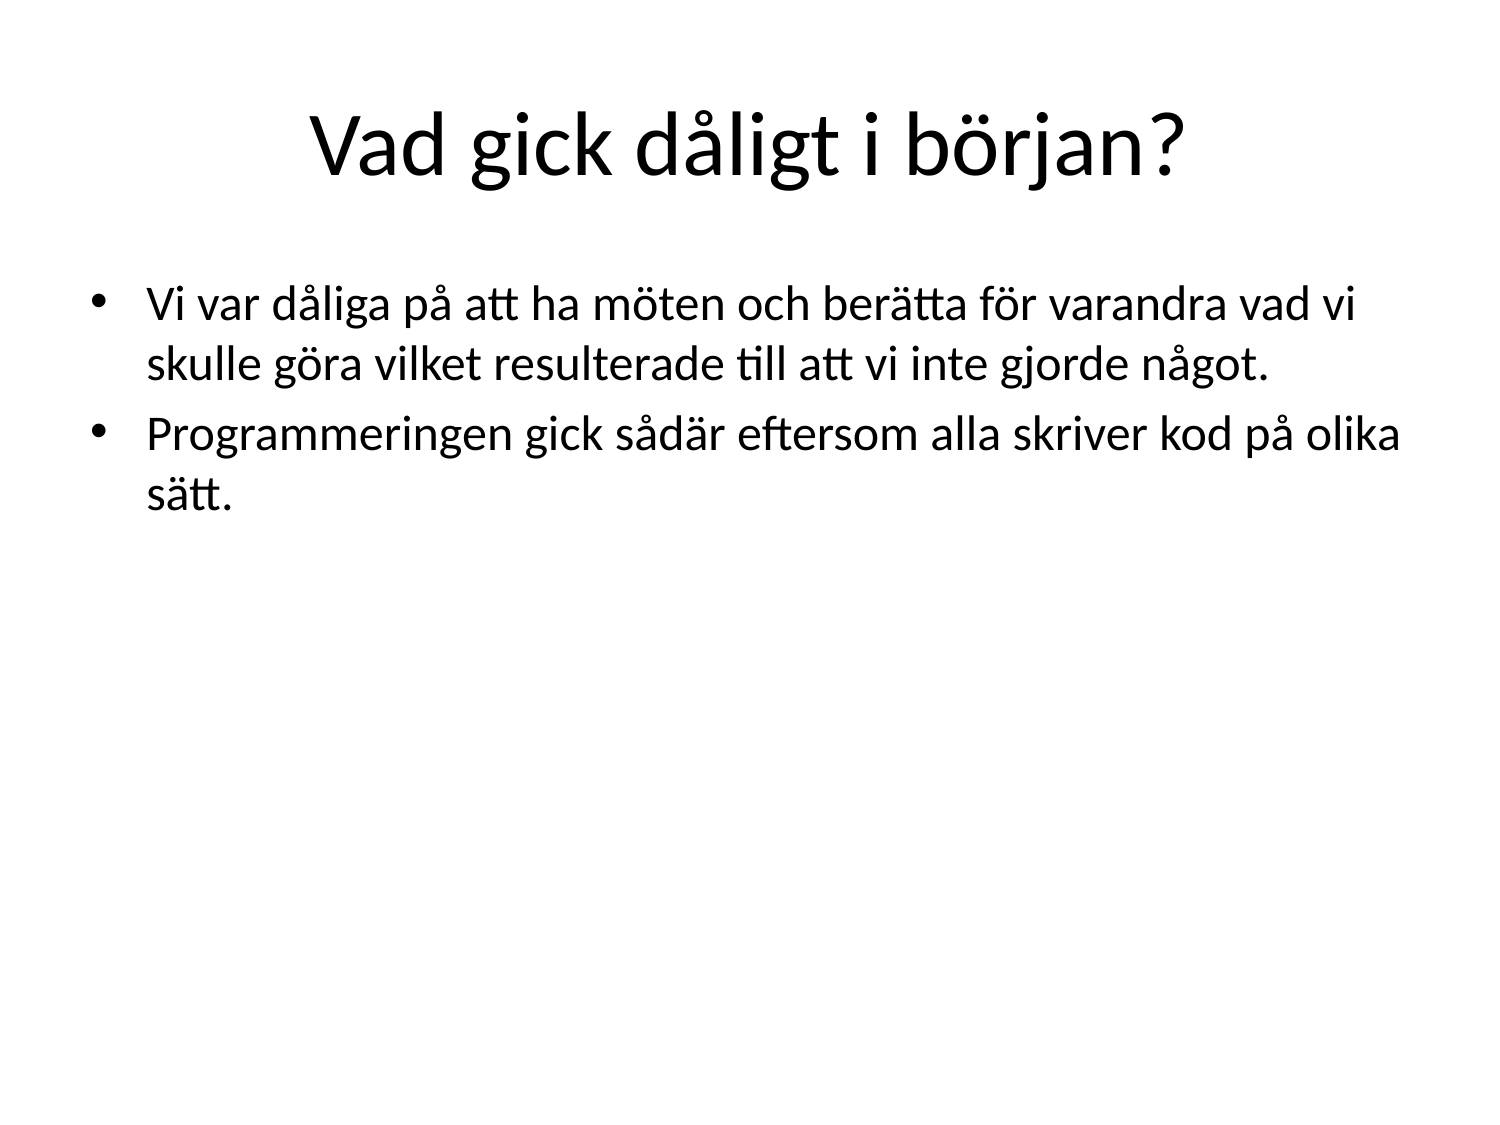

# Vad gick dåligt i början?
Vi var dåliga på att ha möten och berätta för varandra vad vi skulle göra vilket resulterade till att vi inte gjorde något.
Programmeringen gick sådär eftersom alla skriver kod på olika sätt.